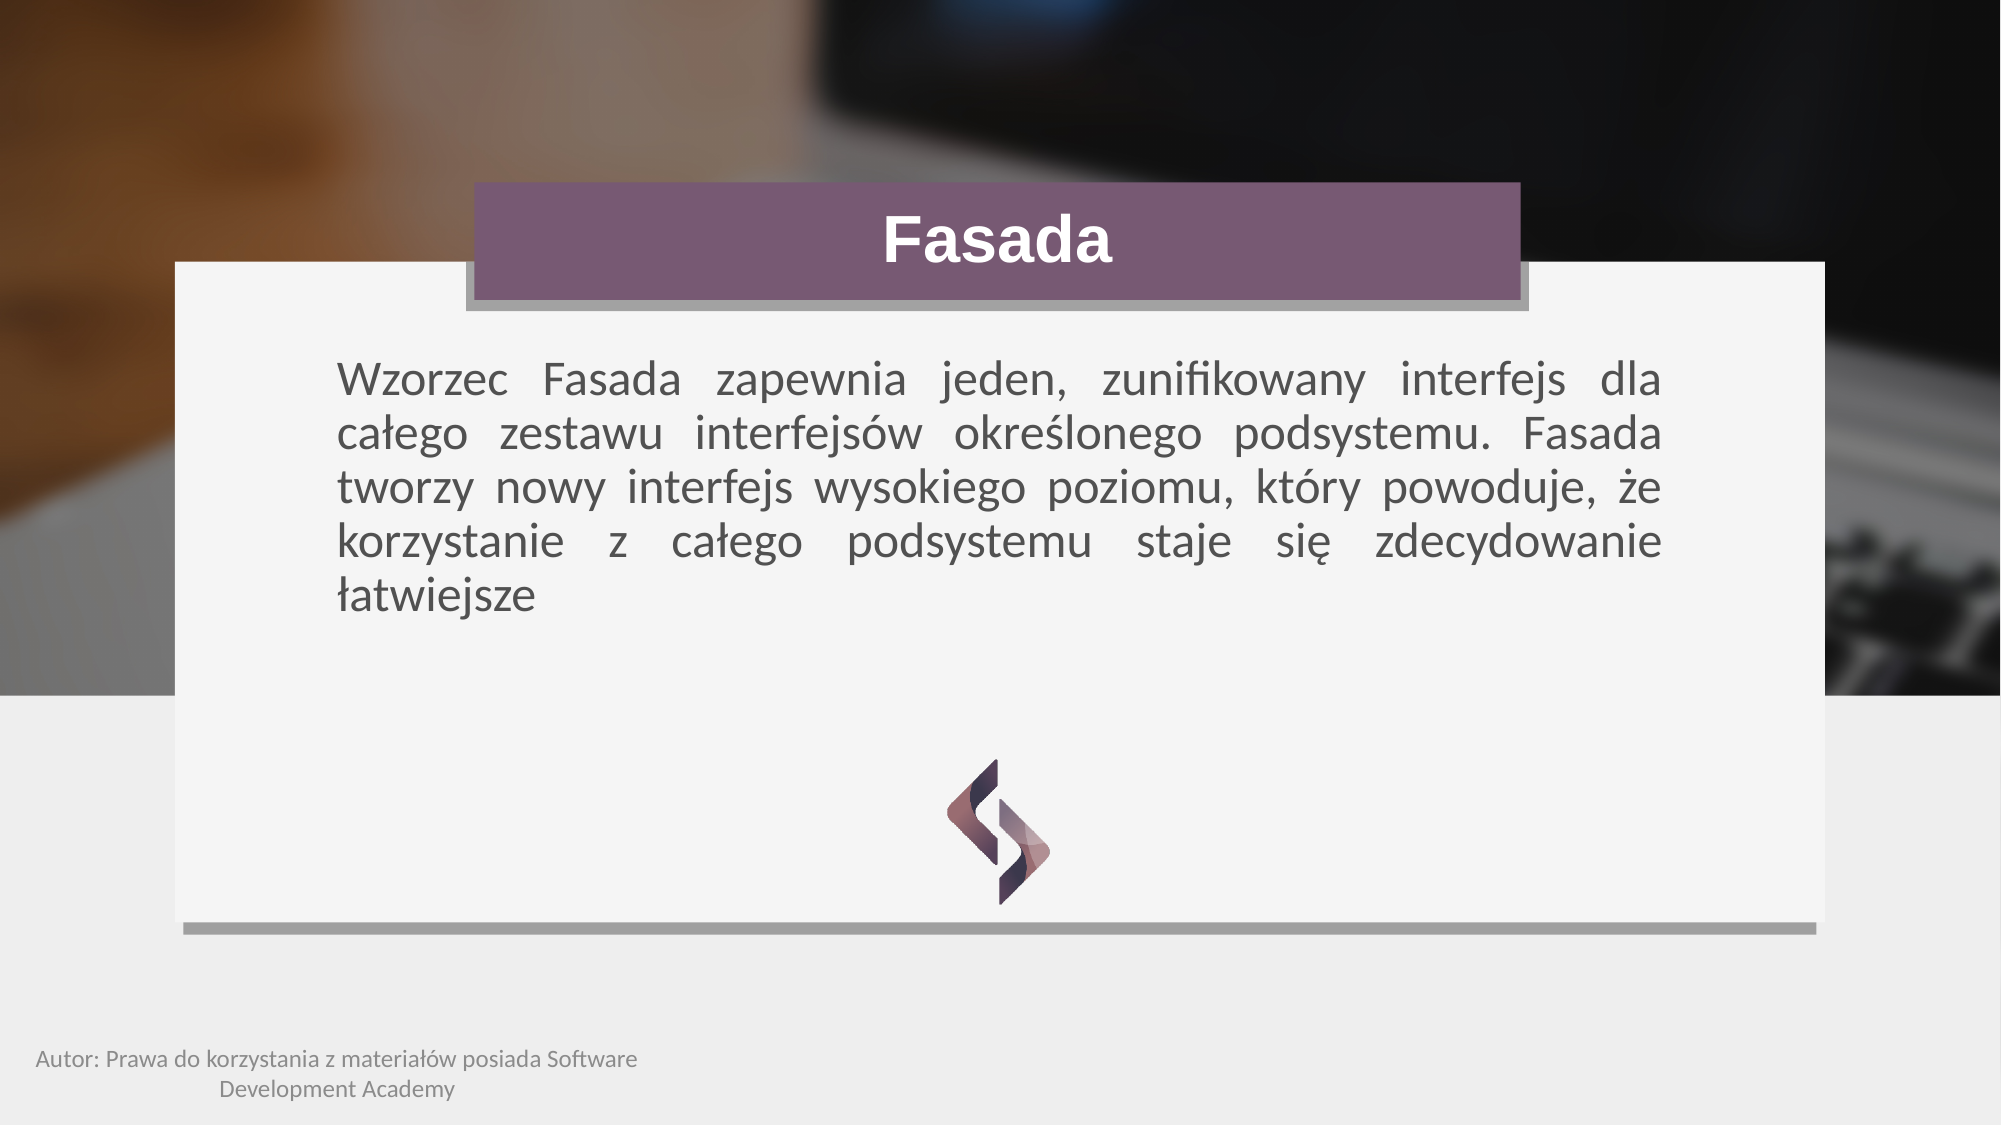

# Fasada
Wzorzec Fasada zapewnia jeden, zunifikowany interfejs dla całego zestawu interfejsów określonego podsystemu. Fasada tworzy nowy interfejs wysokiego poziomu, który powoduje, że korzystanie z całego podsystemu staje się zdecydowanie łatwiejsze
Autor: Prawa do korzystania z materiałów posiada Software Development Academy